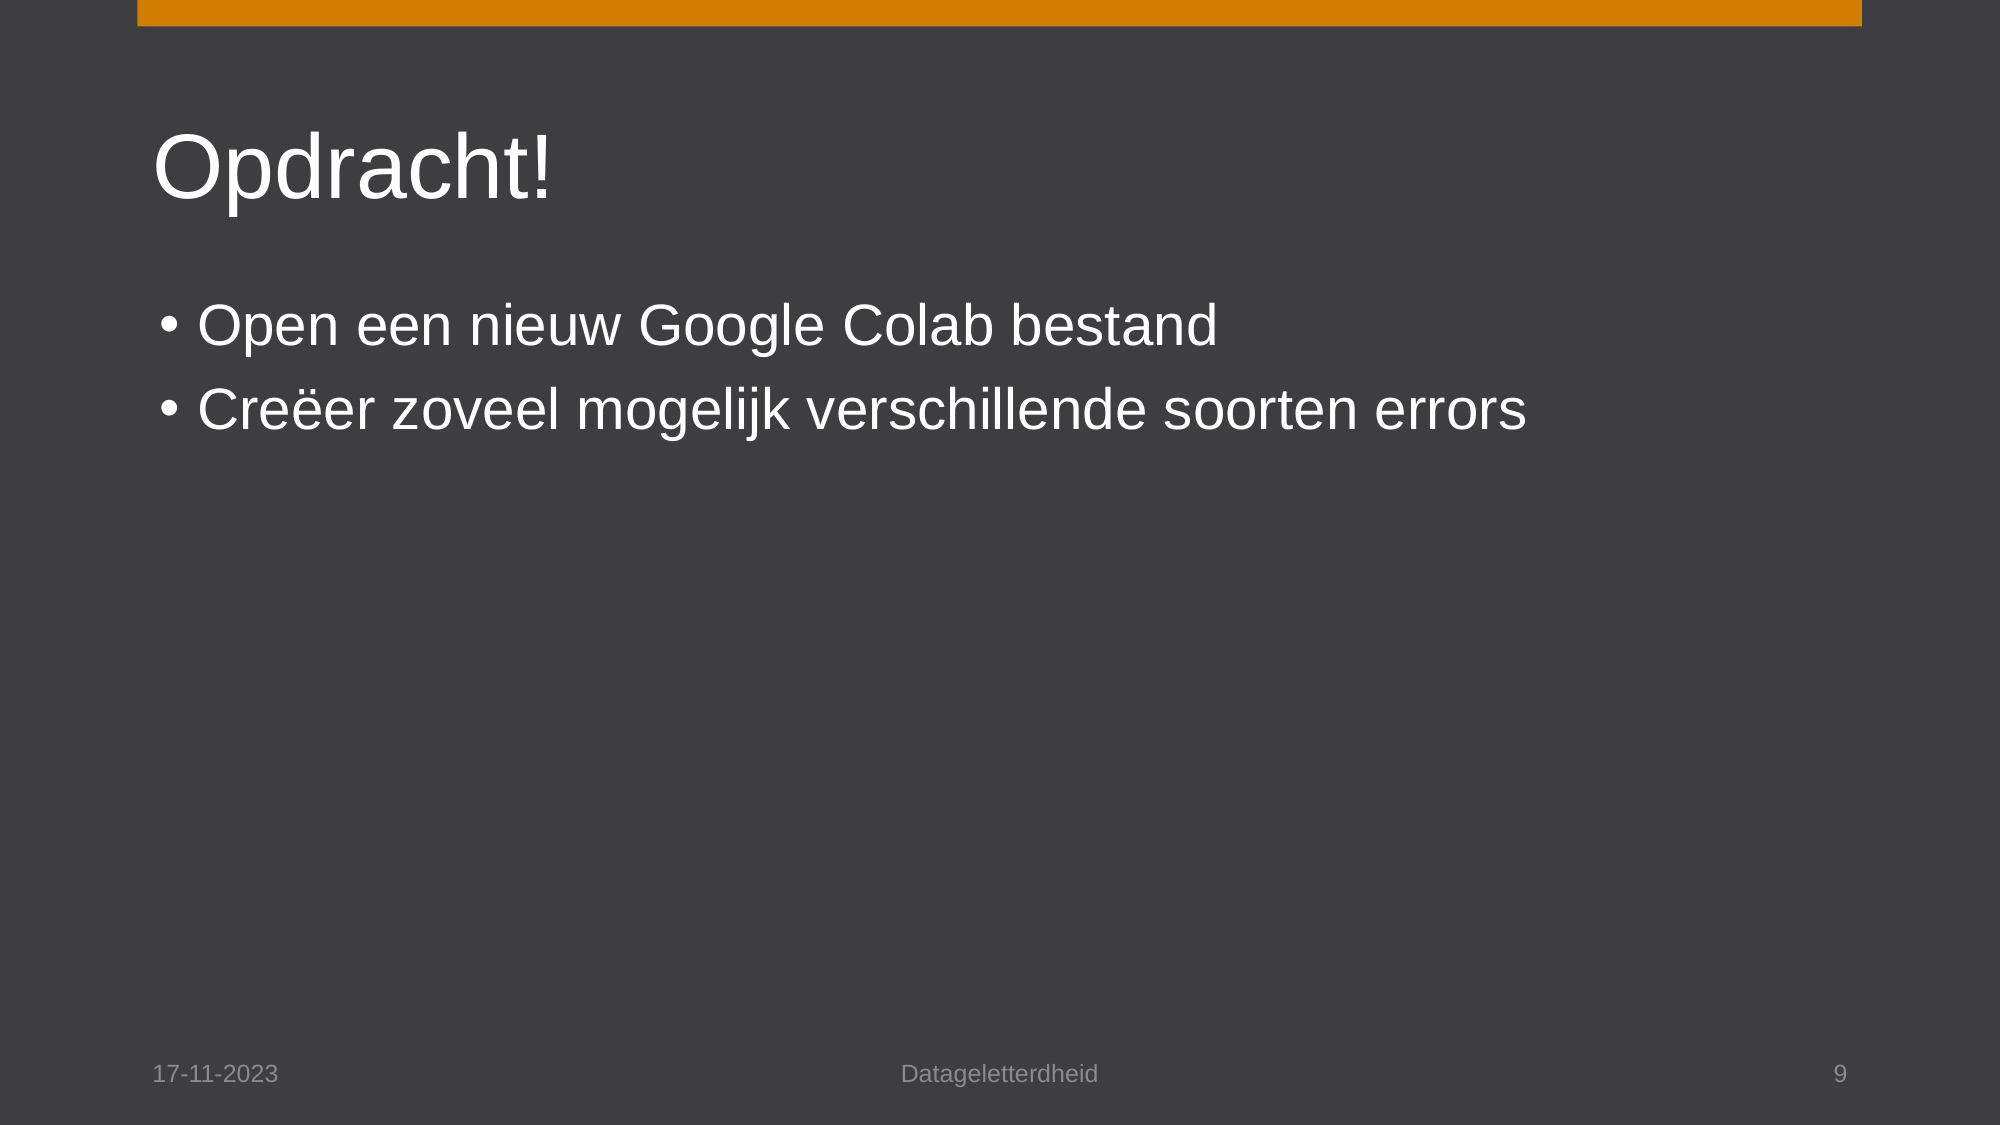

# Opdracht!
Open een nieuw Google Colab bestand
Creëer zoveel mogelijk verschillende soorten errors

17-11-2023
Datageletterdheid
9